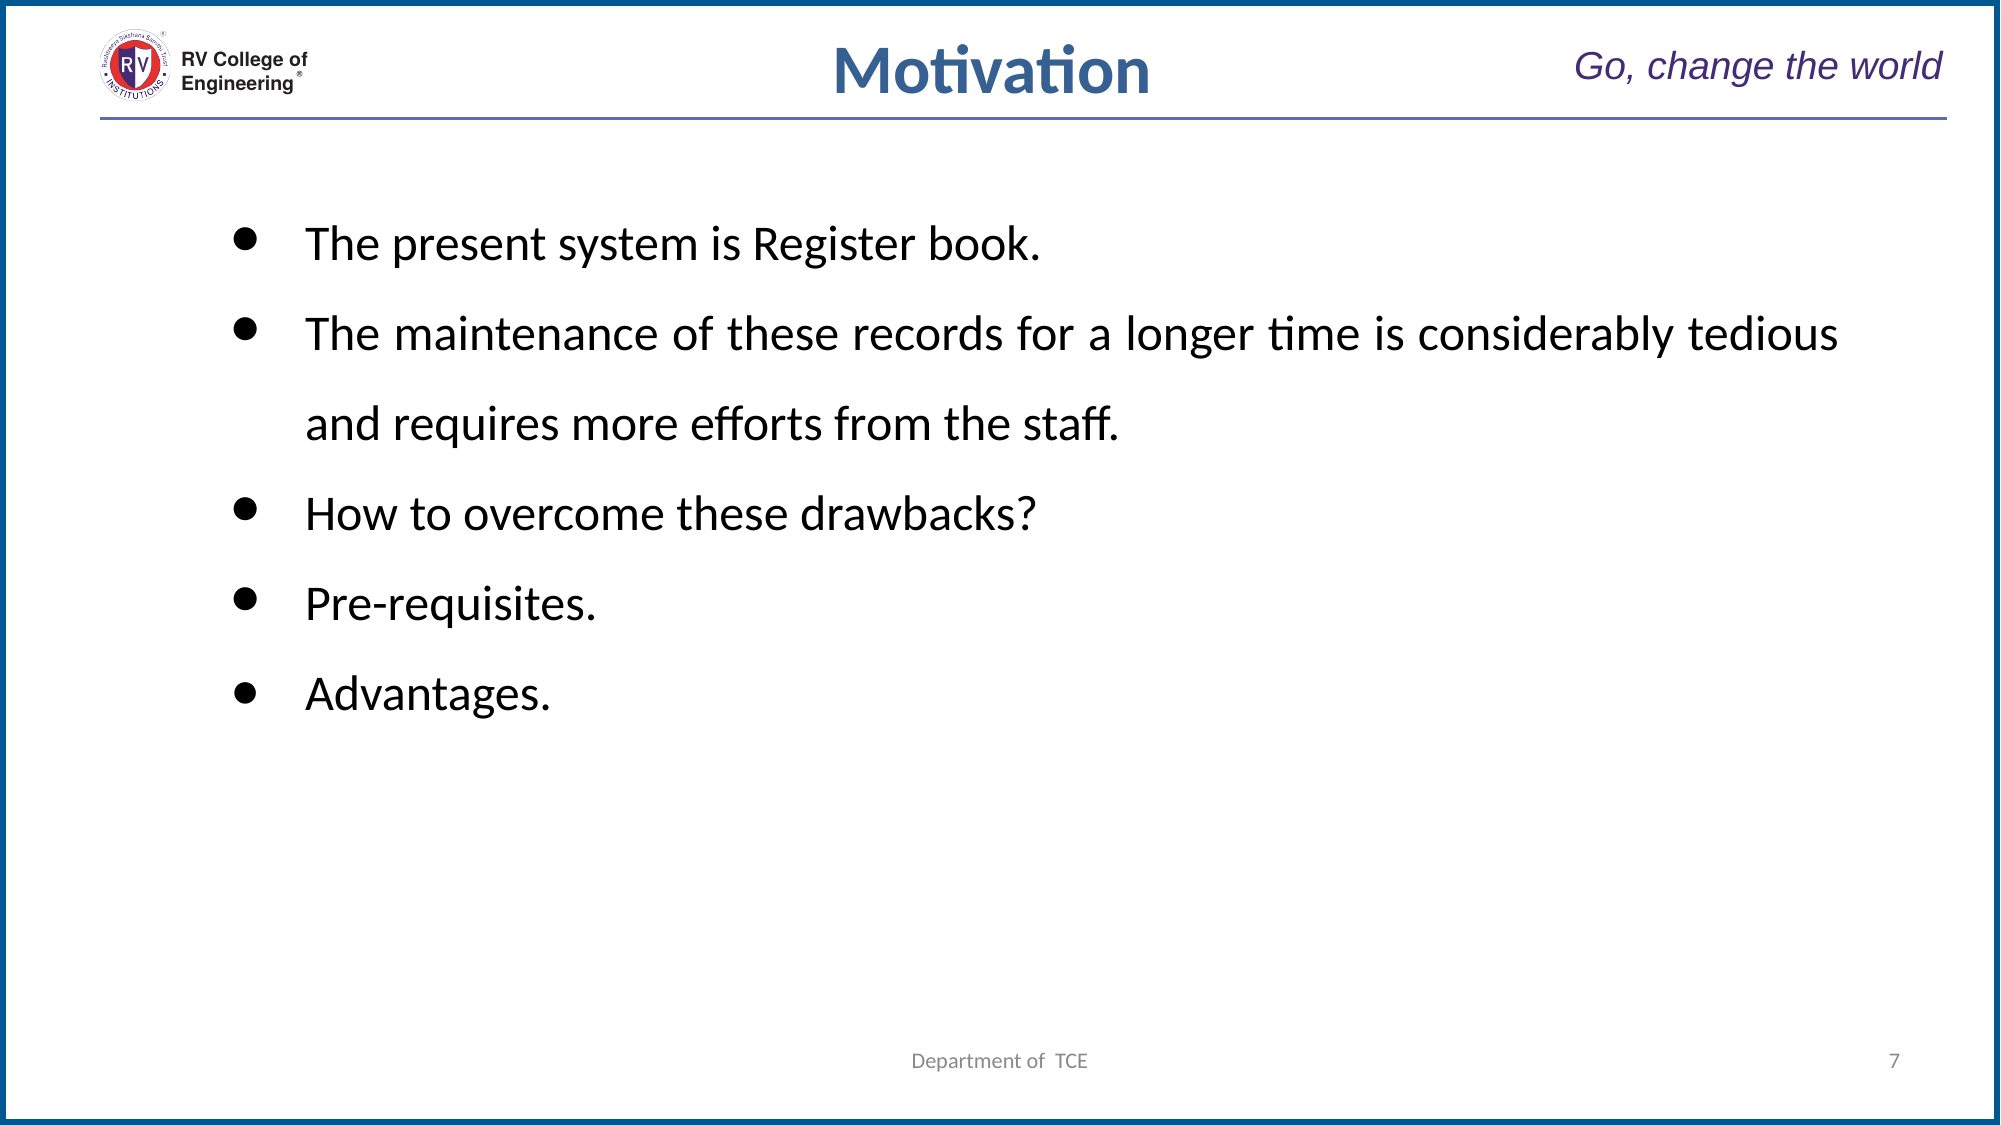

Motivation

# Go, change the world
RV College of
Engineering

The present system is Register book.
The maintenance of these records for a longer time is considerably tedious and requires more efforts from the staff.
How to overcome these drawbacks?
Pre-requisites.
Advantages.

Department of  TCE
7